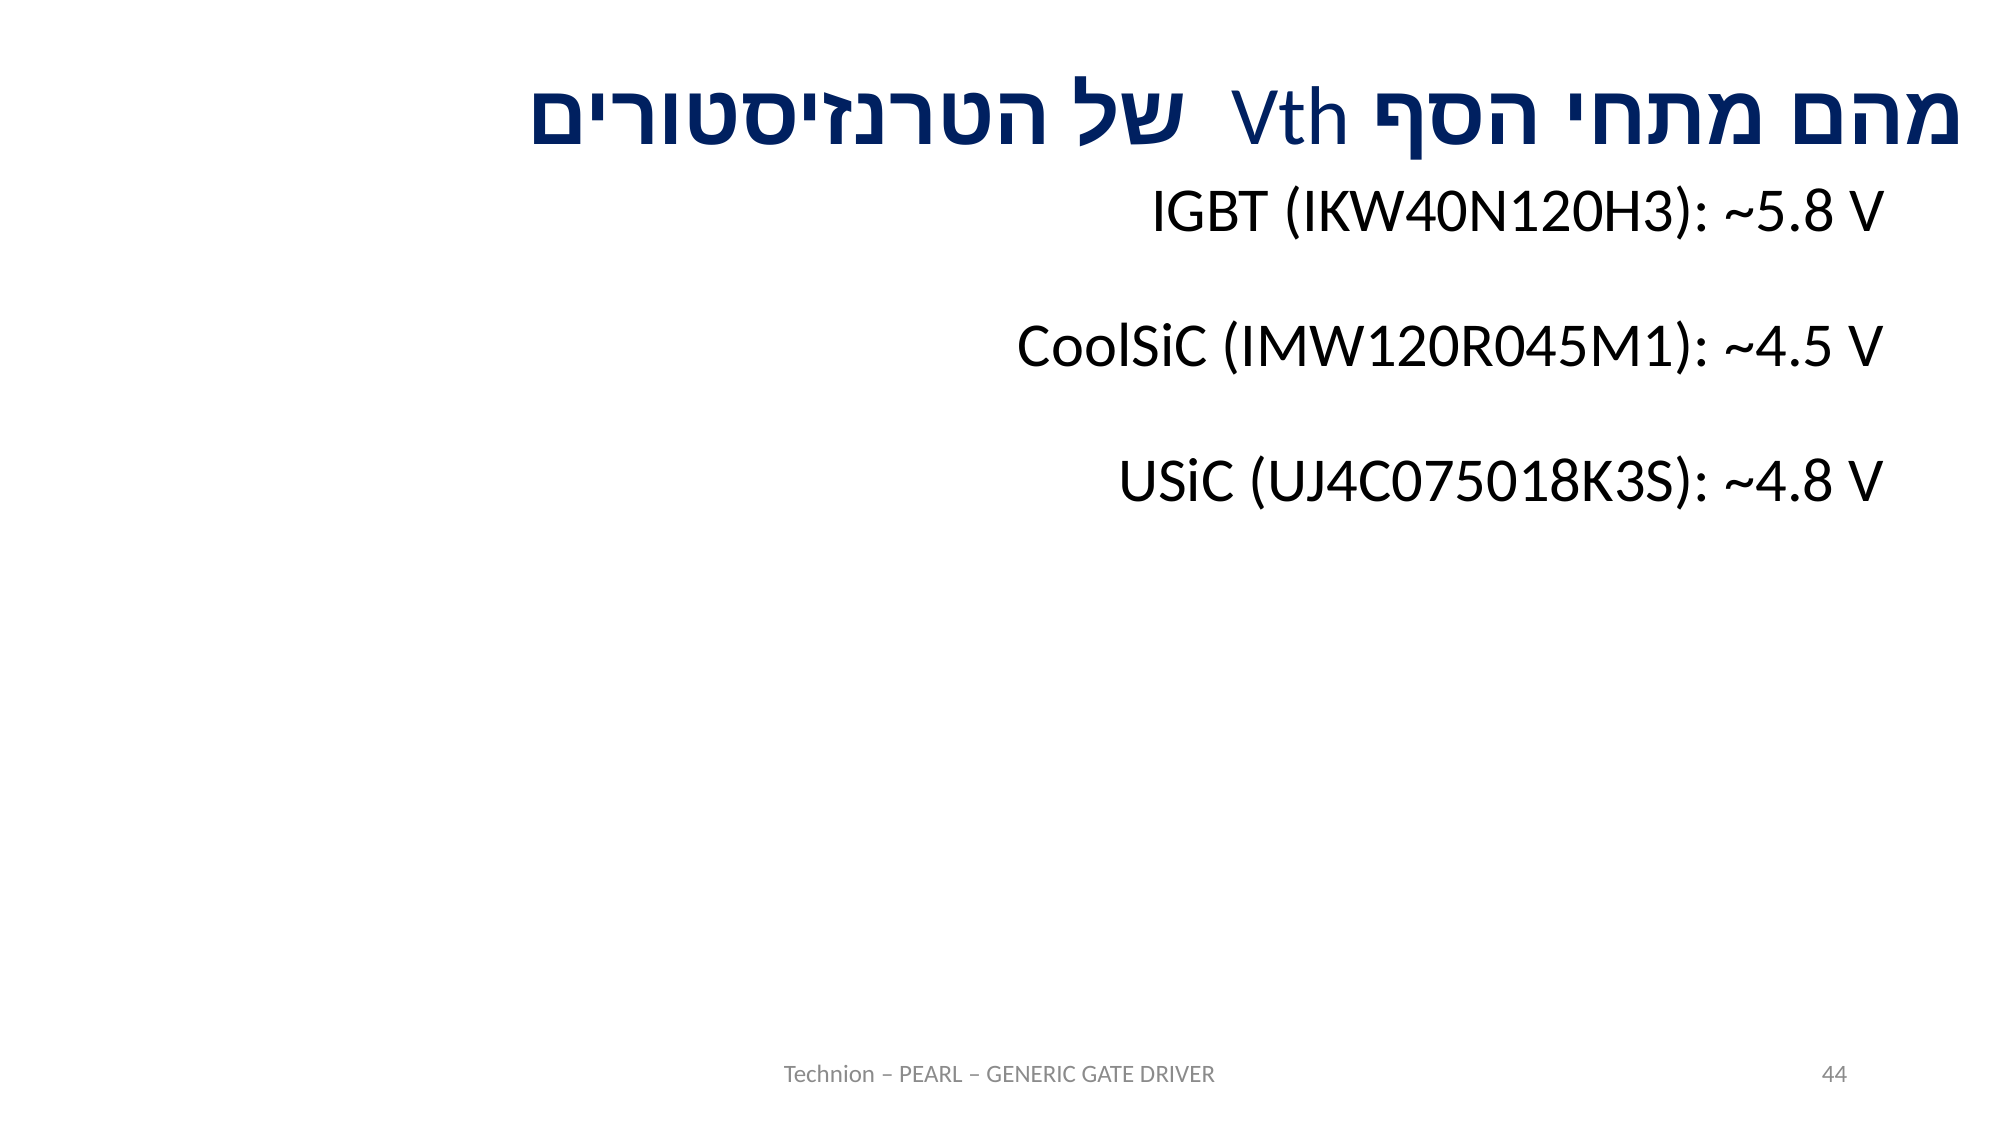

מהם מתחי הסף Vth  של הטרנזיסטורים
IGBT (IKW40N120H3): ~5.8 V

CoolSiC (IMW120R045M1): ~4.5 V

USiC (UJ4C075018K3S): ~4.8 V

Technion – PEARL – GENERIC GATE DRIVER
44